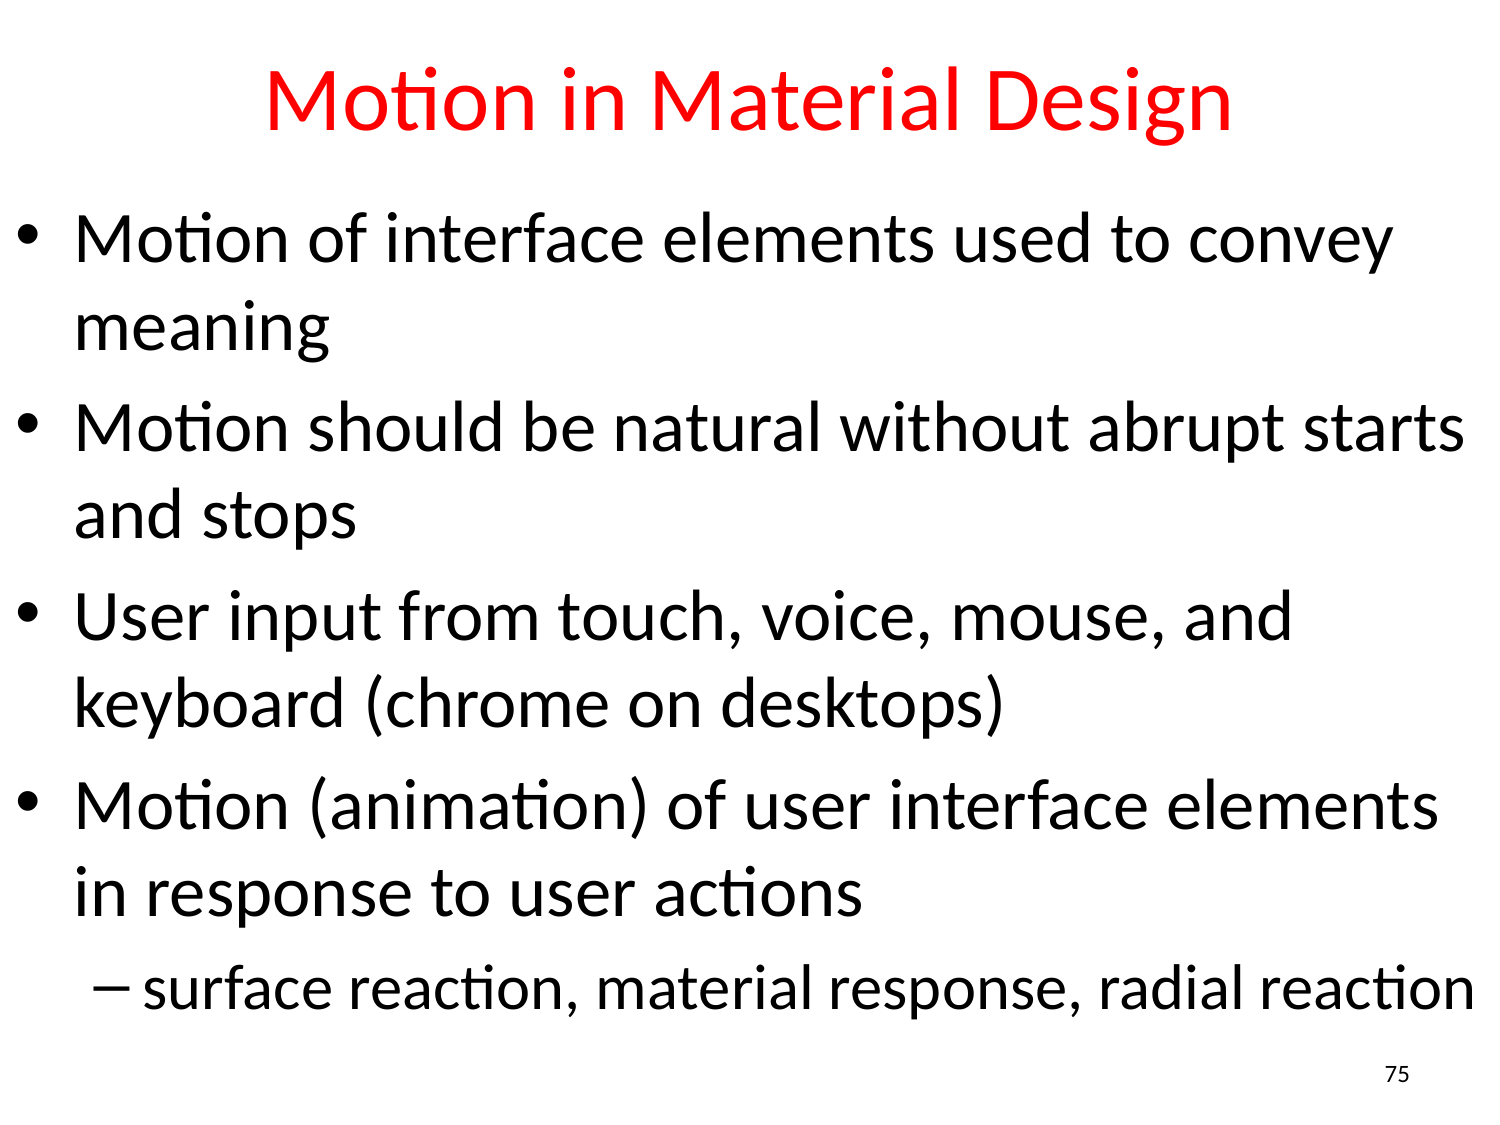

# Motion in Material Design
Motion of interface elements used to convey meaning
Motion should be natural without abrupt starts and stops
User input from touch, voice, mouse, and keyboard (chrome on desktops)
Motion (animation) of user interface elements in response to user actions
surface reaction, material response, radial reaction
75